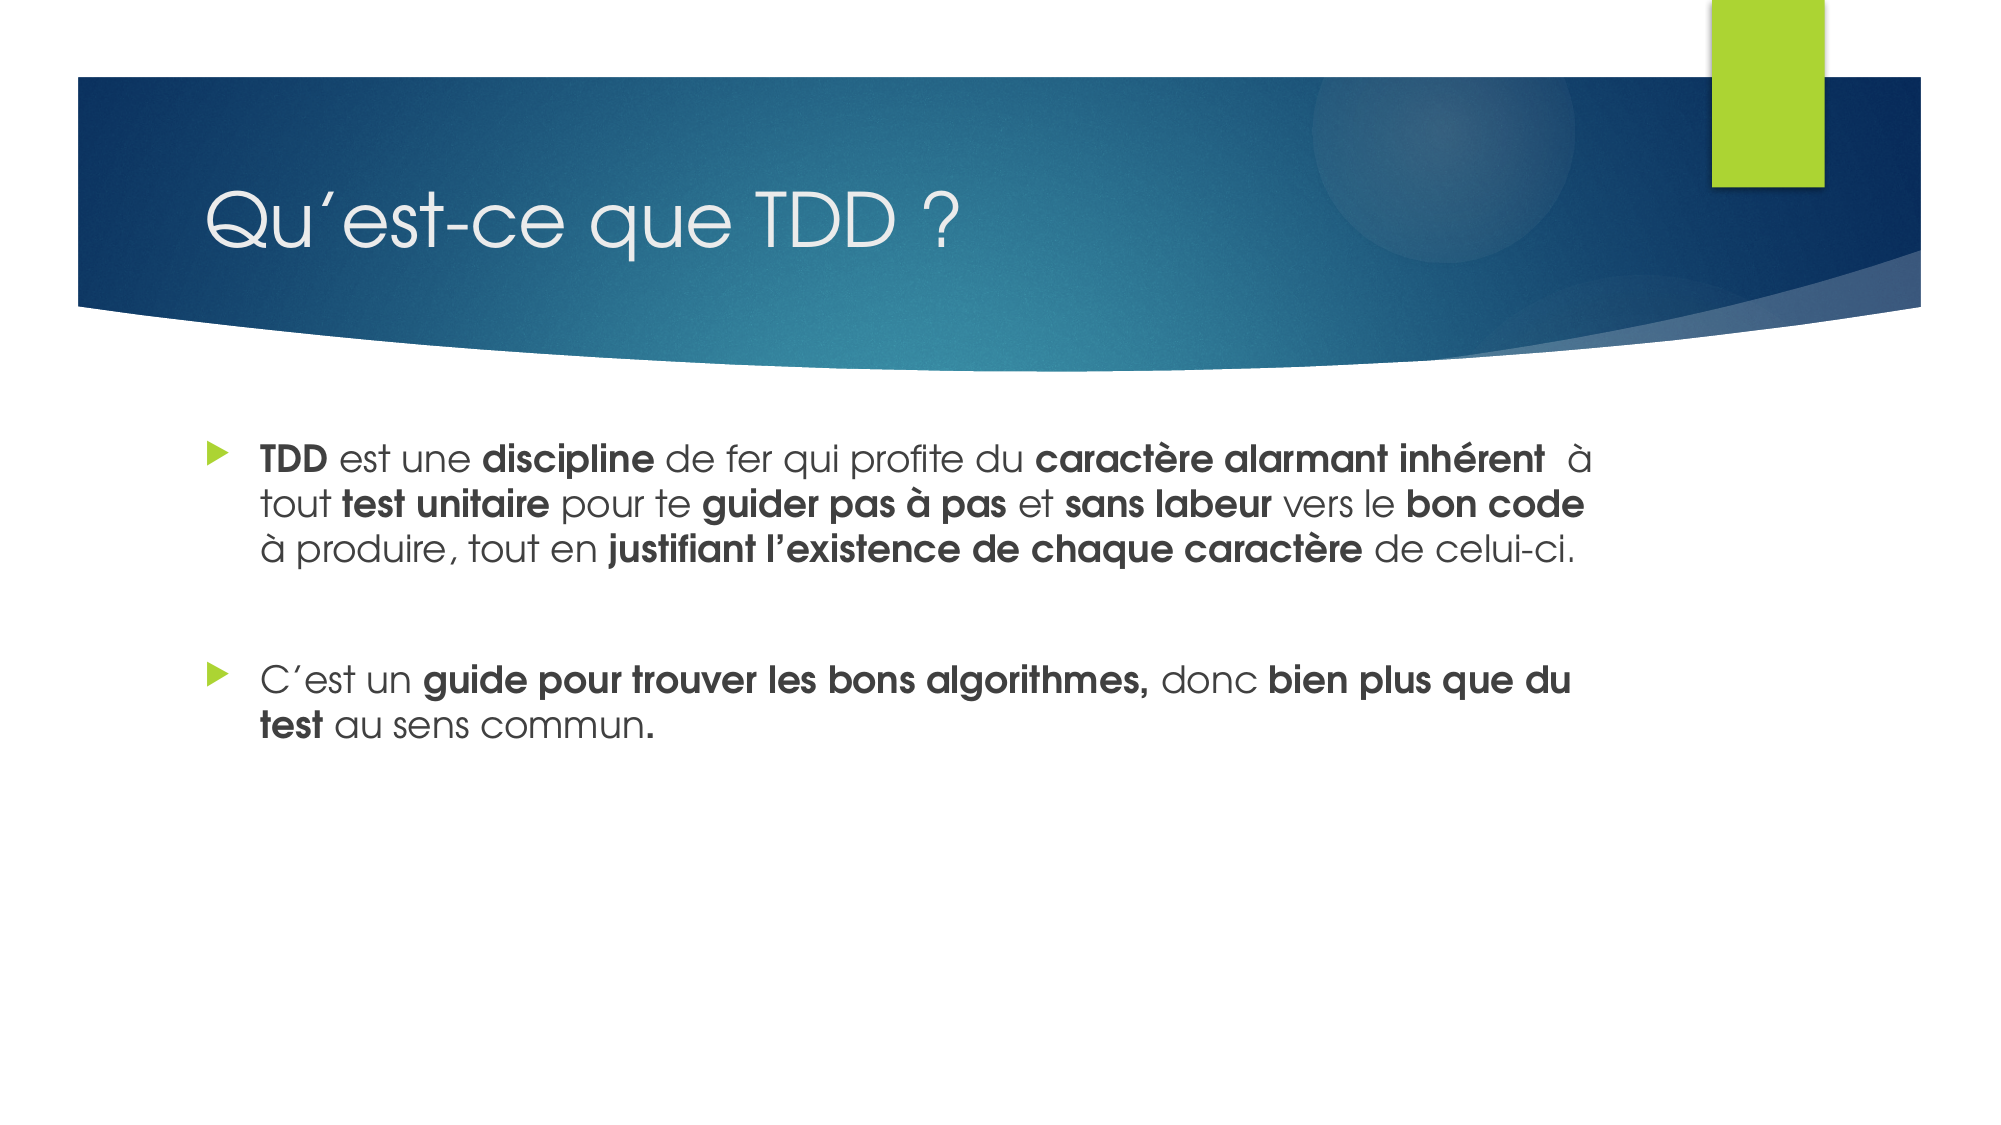

# Qu’est-ce que TDD ?
TDD est une discipline de fer qui profite du caractère alarmant inhérent  à tout test unitaire pour te guider pas à pas et sans labeur vers le bon code à produire, tout en justifiant l’existence de chaque caractère de celui-ci.

C’est un guide pour trouver les bons algorithmes, donc bien plus que du test au sens commun.